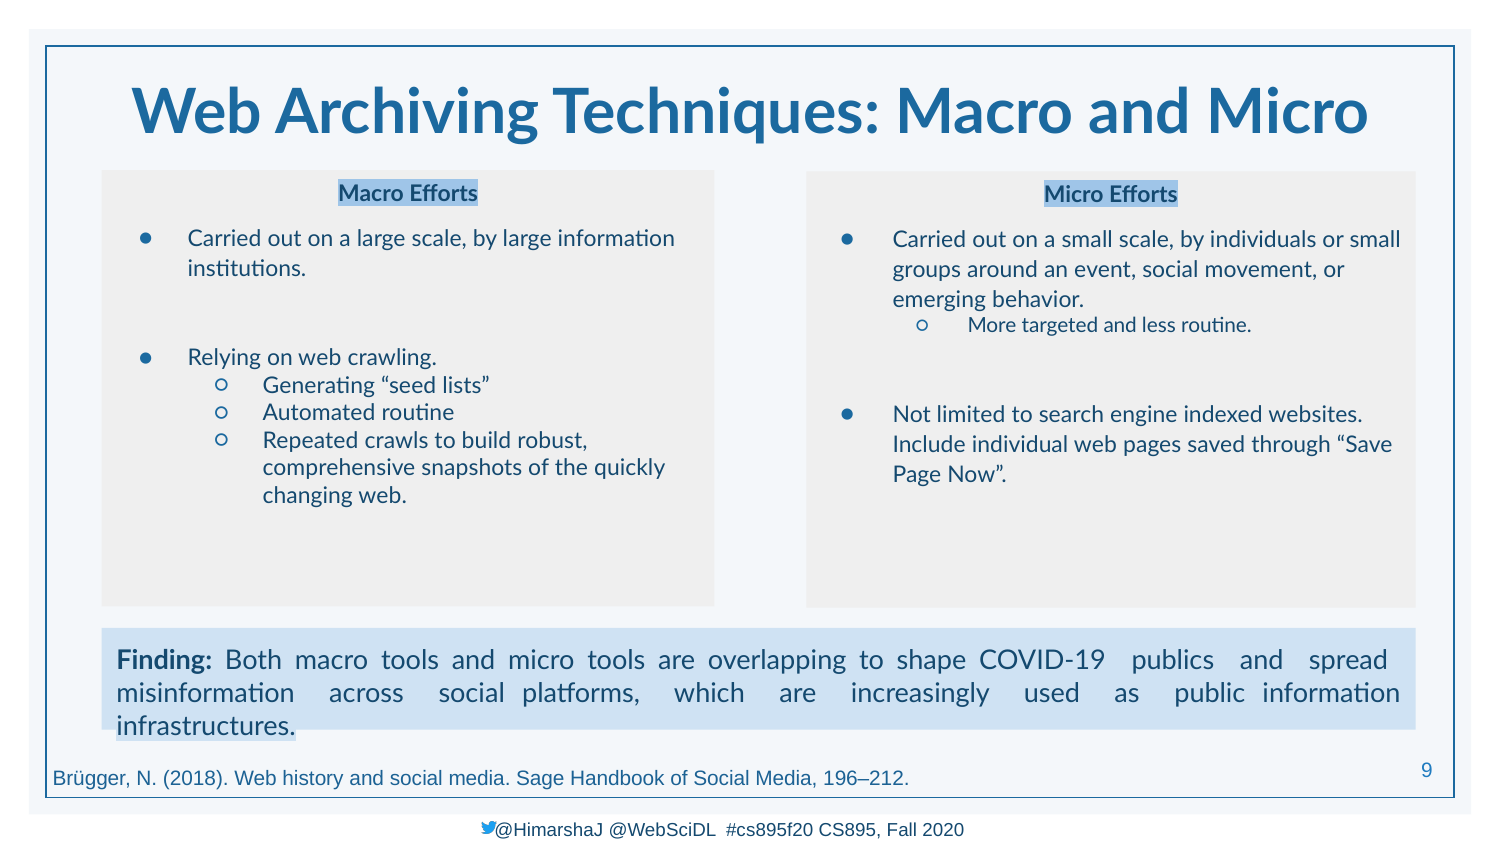

# Web Archiving Techniques: Macro and Micro
Macro Efforts
Carried out on a large scale, by large information institutions.

Relying on web crawling.
Generating “seed lists”
Automated routine
Repeated crawls to build robust, comprehensive snapshots of the quickly changing web.

Micro Efforts
Carried out on a small scale, by individuals or small groups around an event, social movement, or emerging behavior.
More targeted and less routine.

Not limited to search engine indexed websites. Include individual web pages saved through “Save Page Now”.

Finding: Both macro tools and micro tools are overlapping to shape COVID-19  publics  and  spread  misinformation  across  social platforms,  which  are  increasingly  used  as  public information infrastructures.
9
Brügger, N. (2018). Web history and social media. Sage Handbook of Social Media, 196–212.